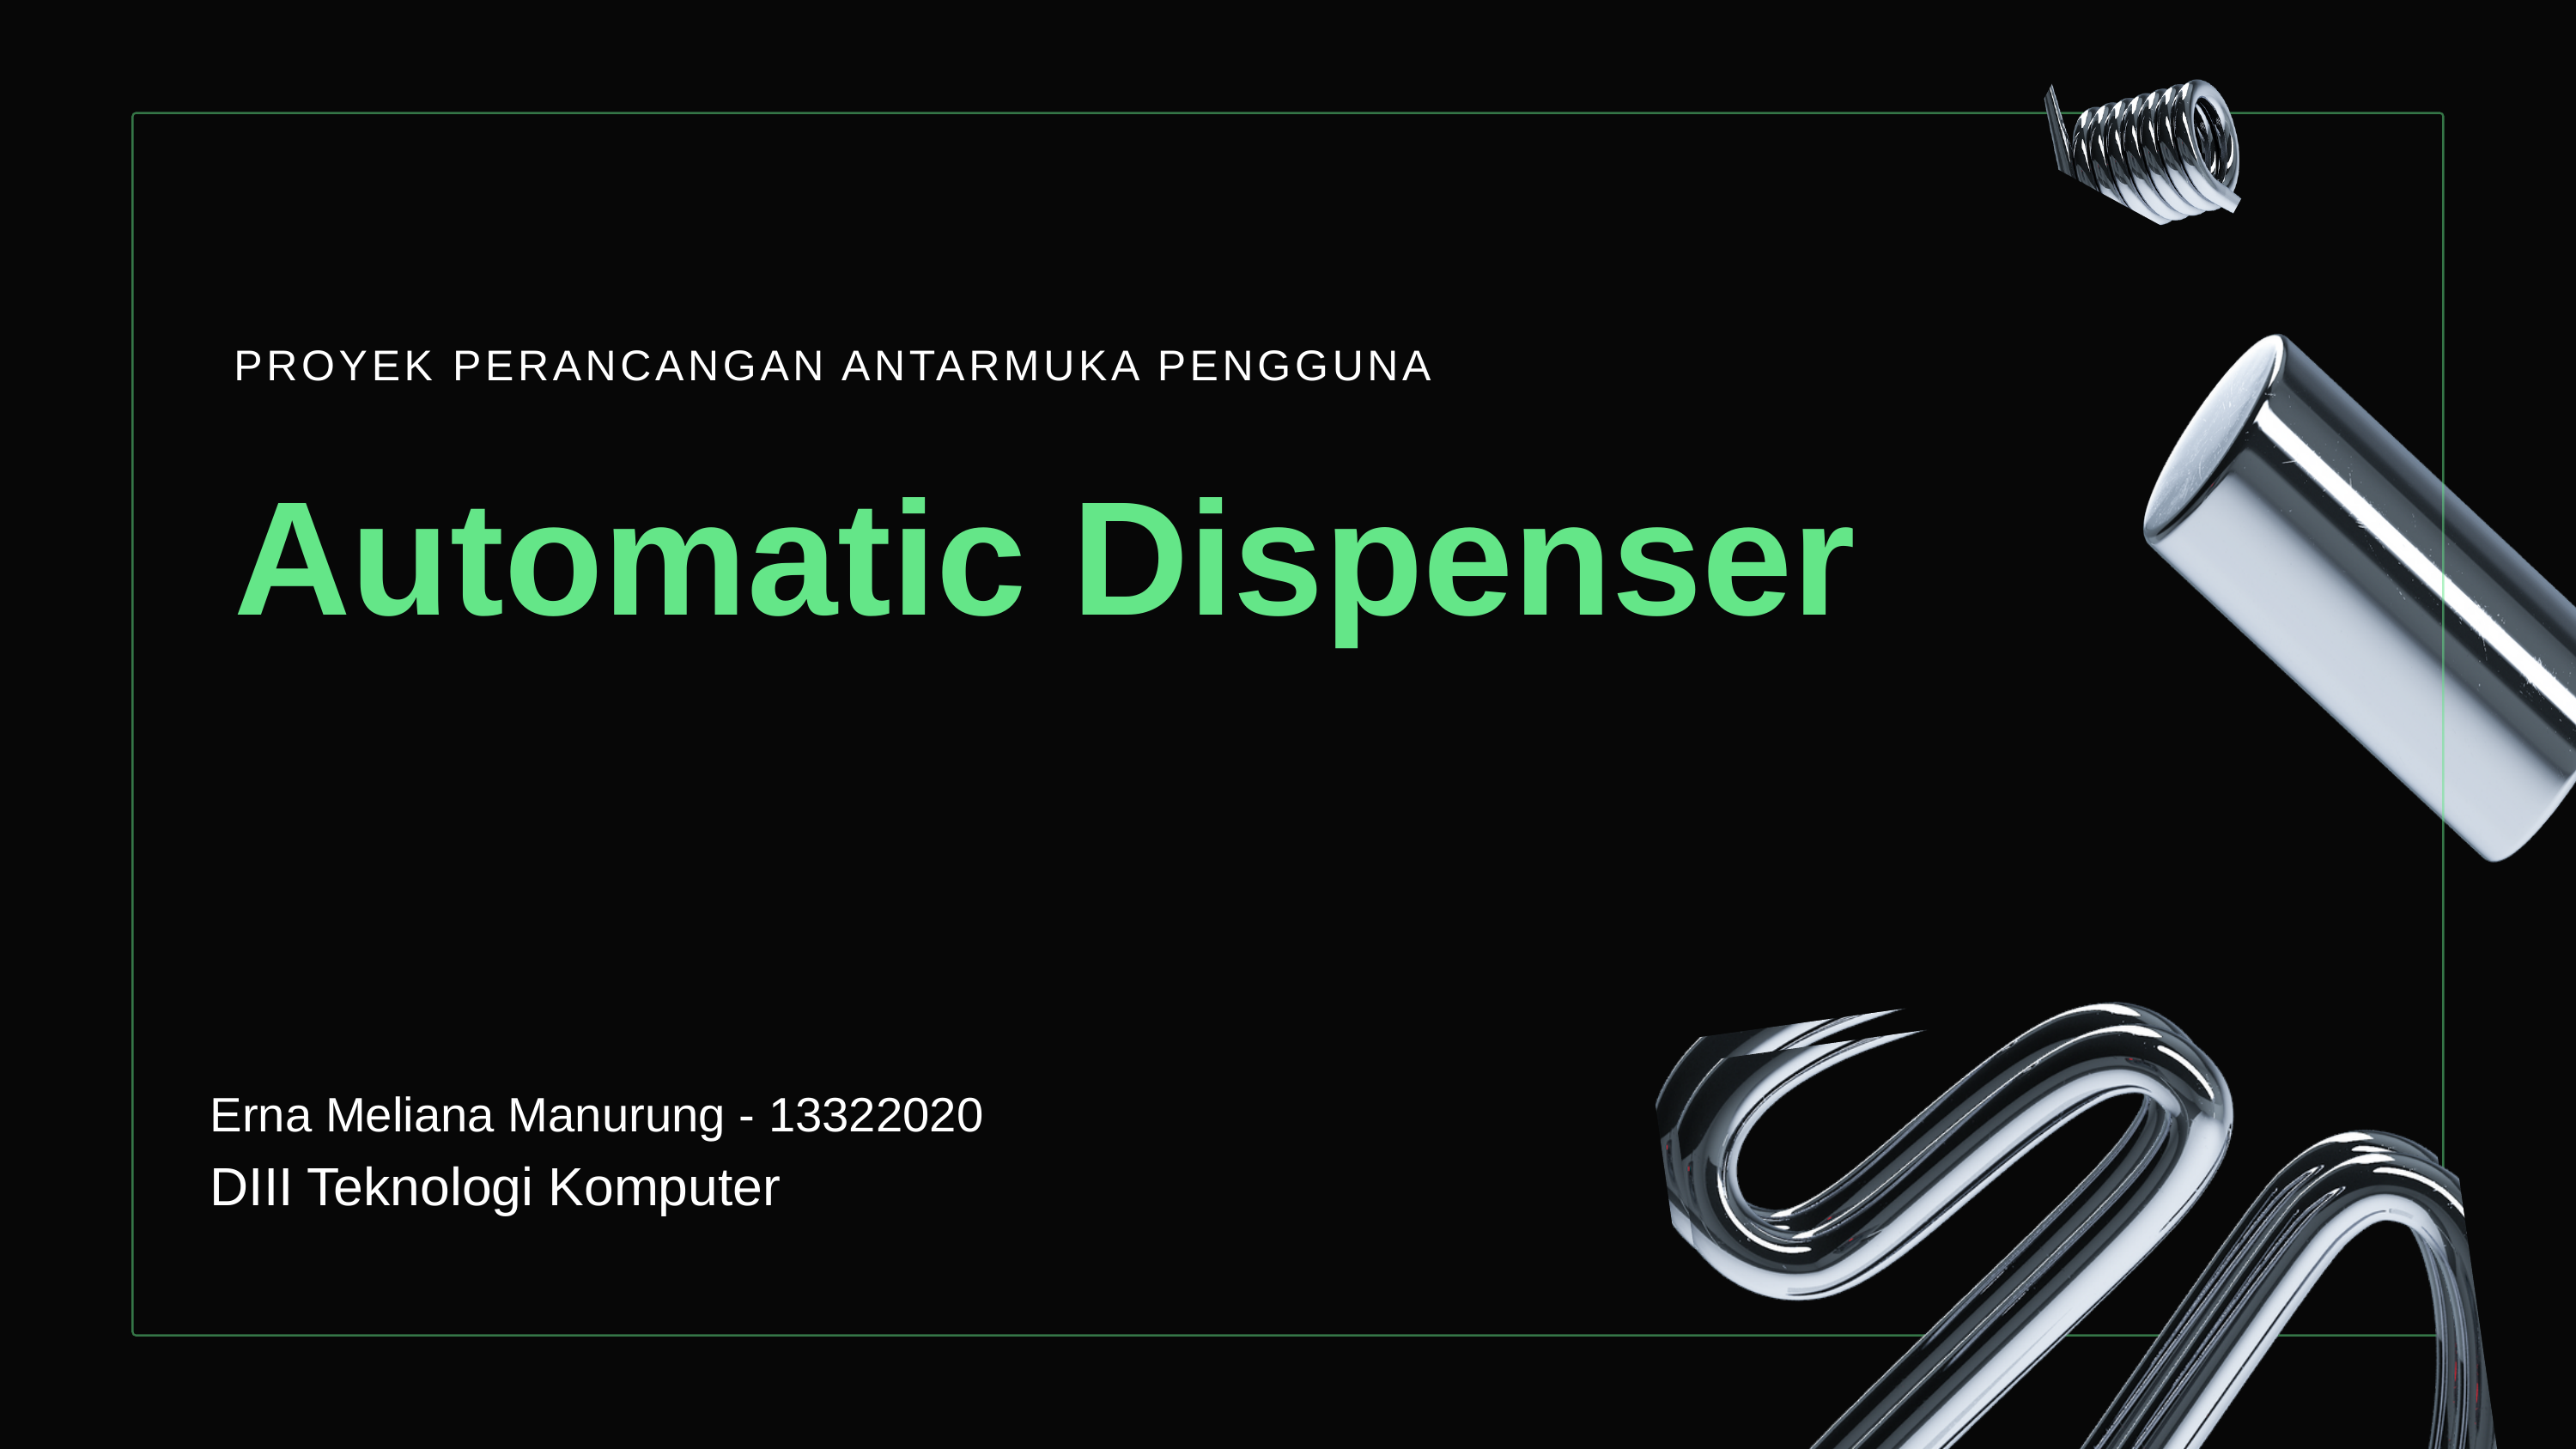

PROYEK PERANCANGAN ANTARMUKA PENGGUNA
Automatic Dispenser

Erna Meliana Manurung - 13322020
DIII Teknologi Komputer